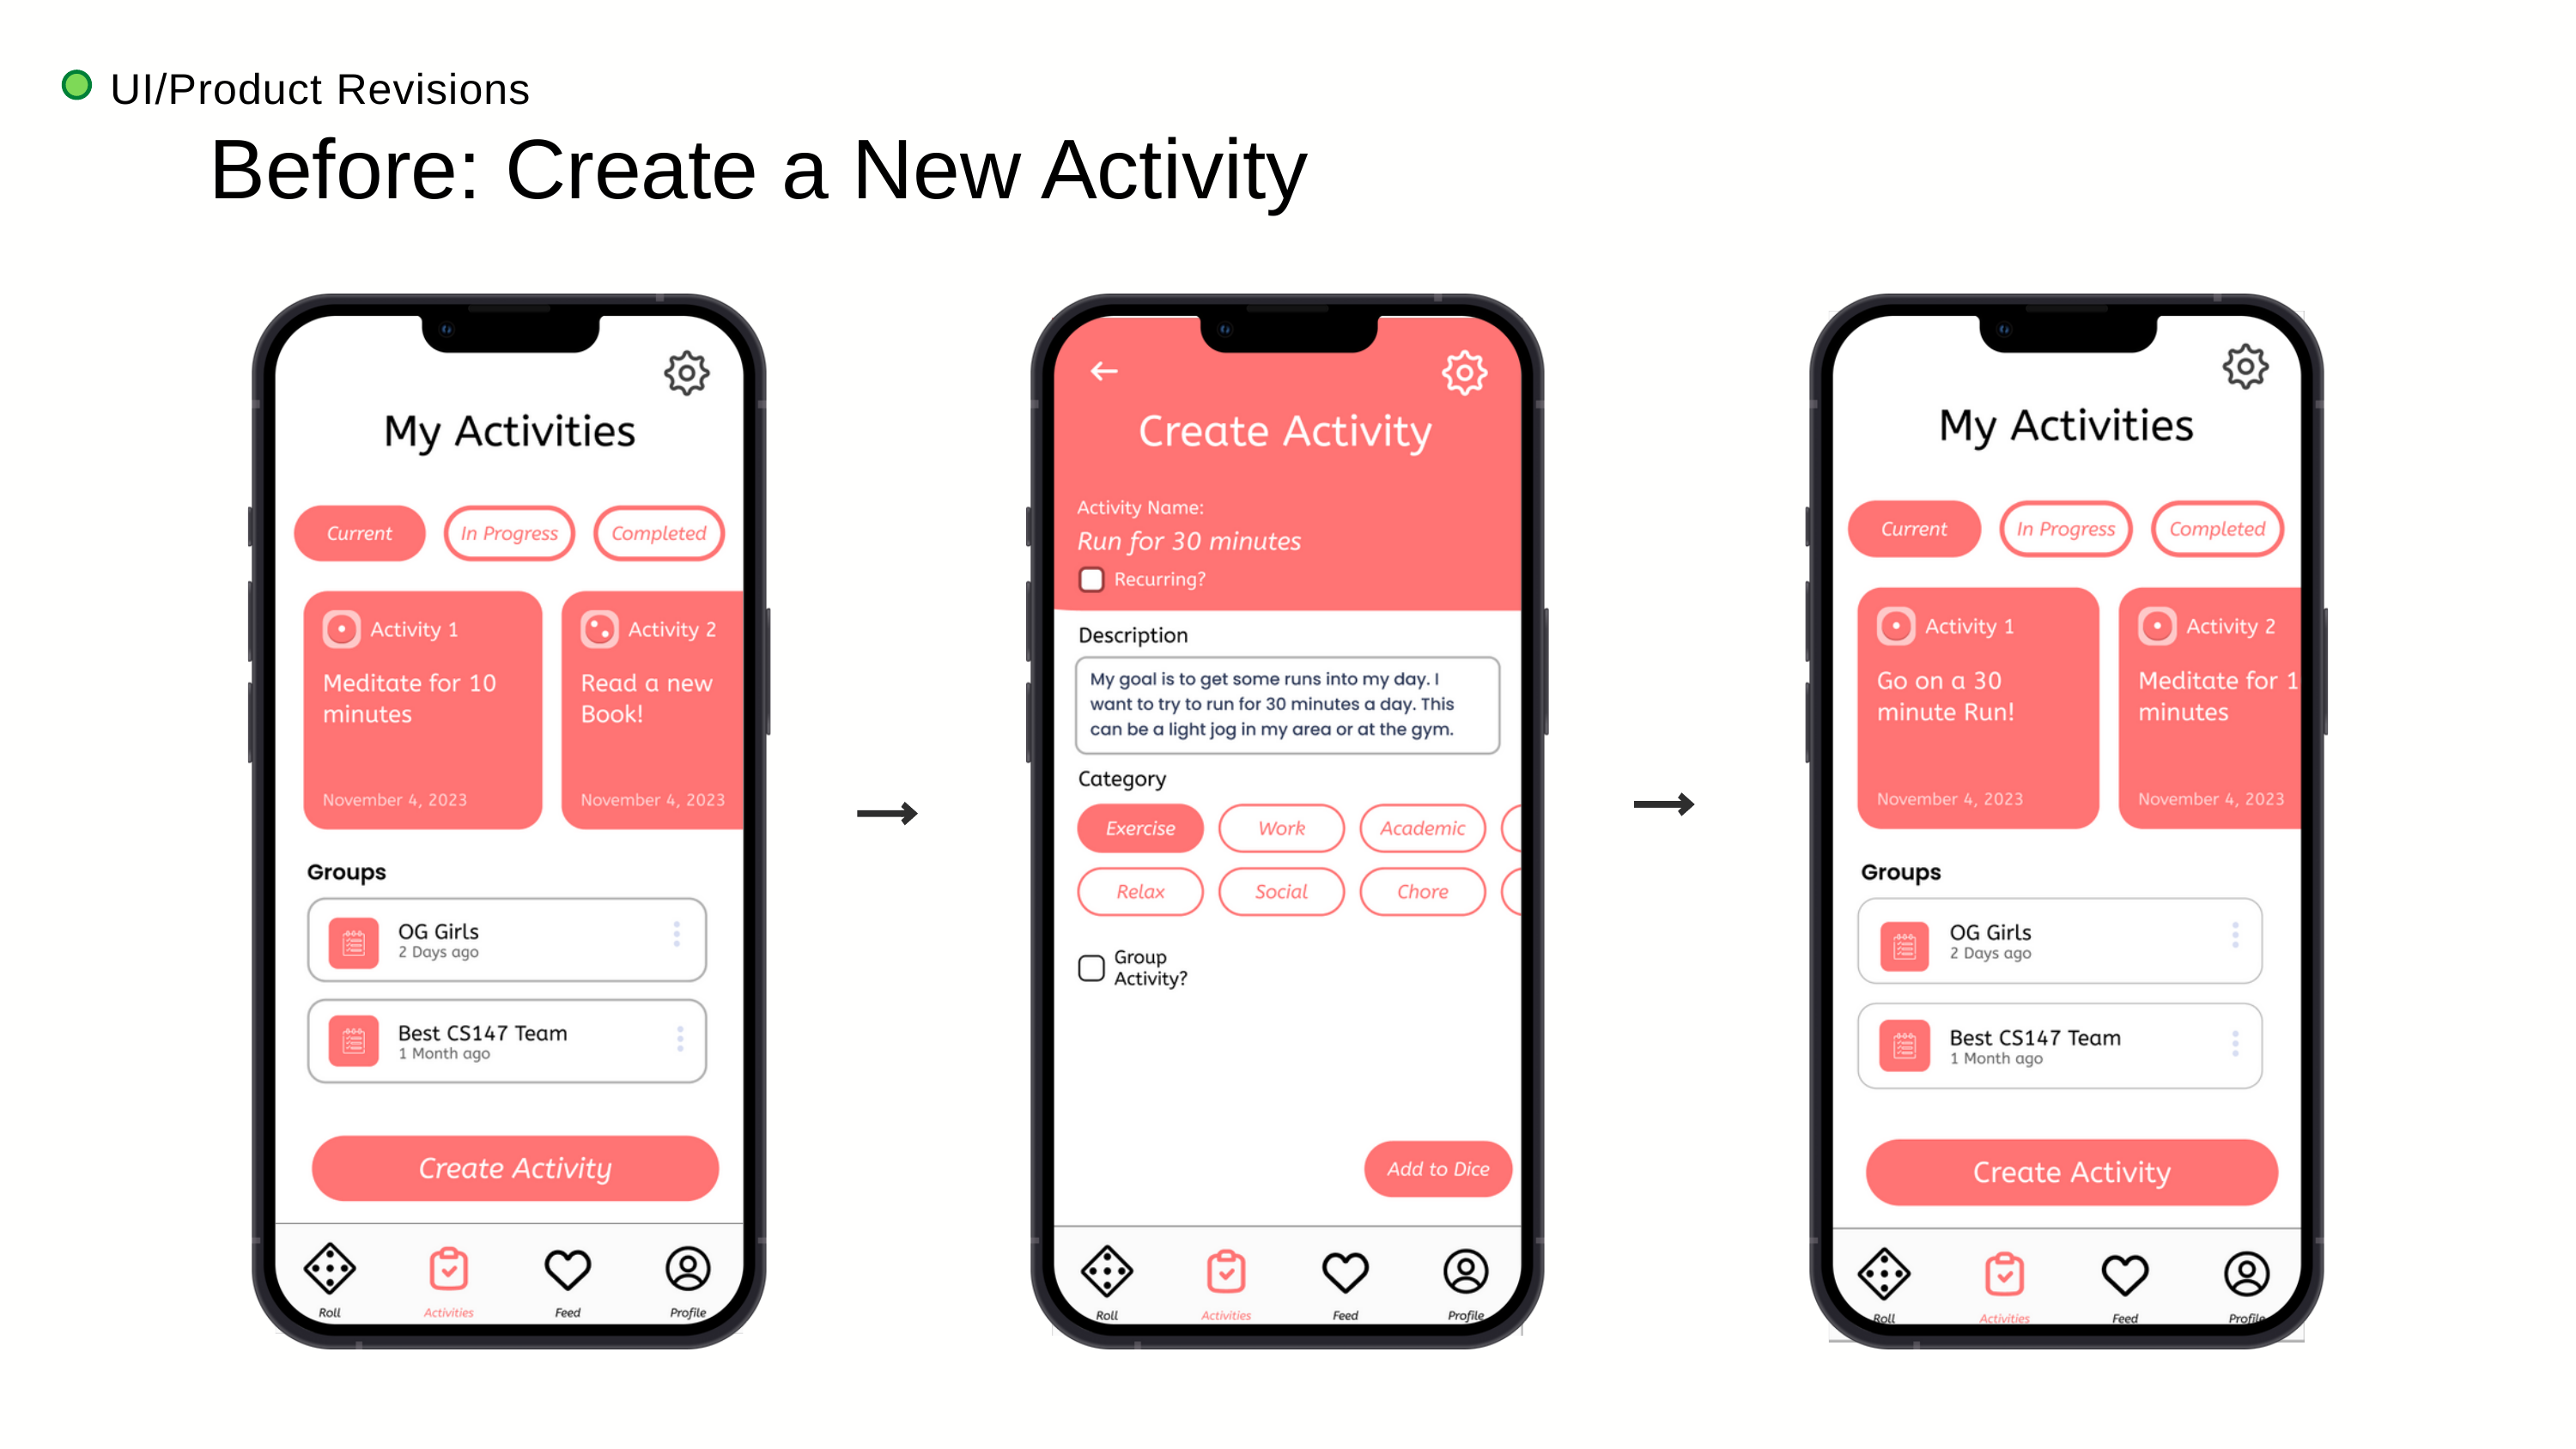

UI/Product Revisions

Before: Create a New Activity